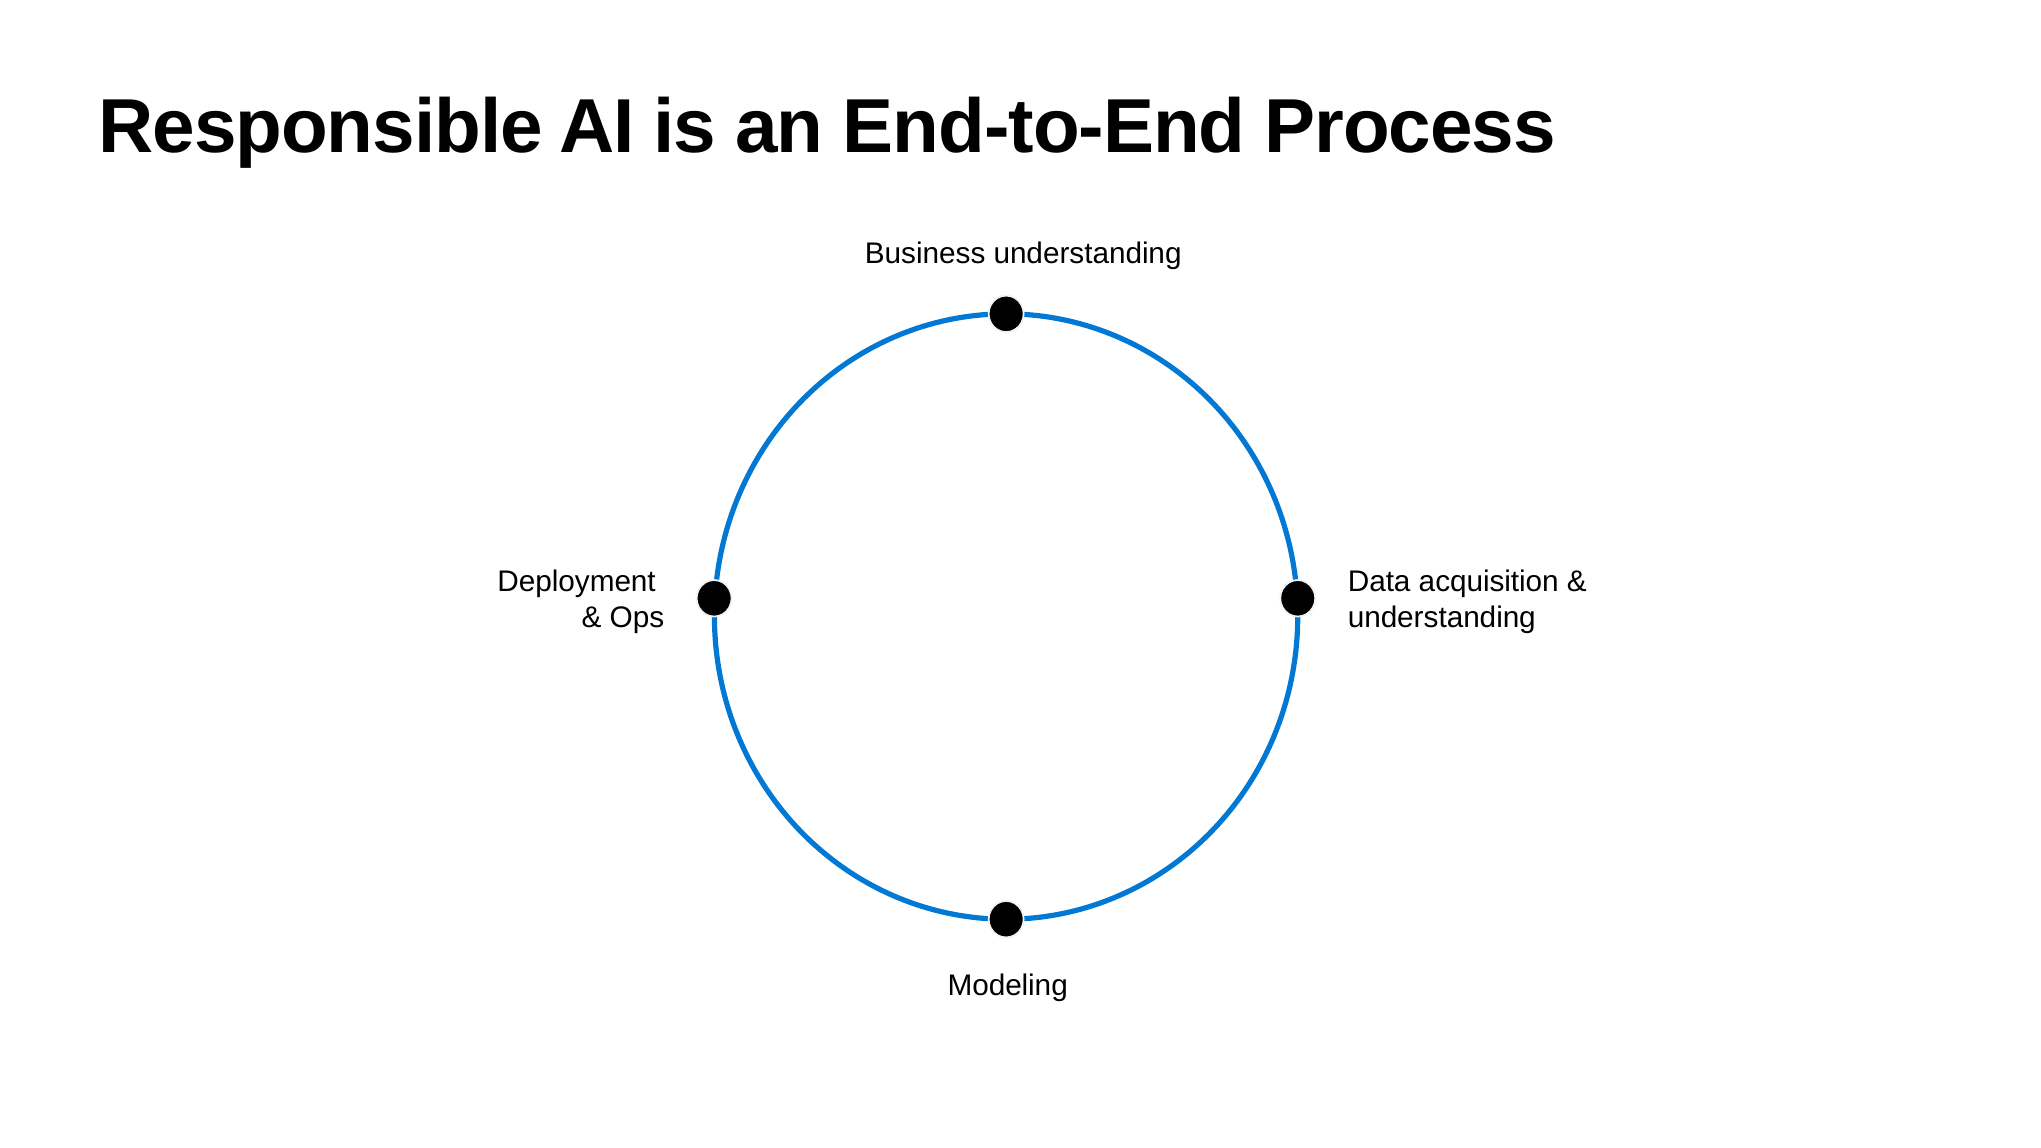

# Responsible AI is an End-to-End Process
Business understanding

Deployment
& Ops
Data acquisition & understanding

Modeling